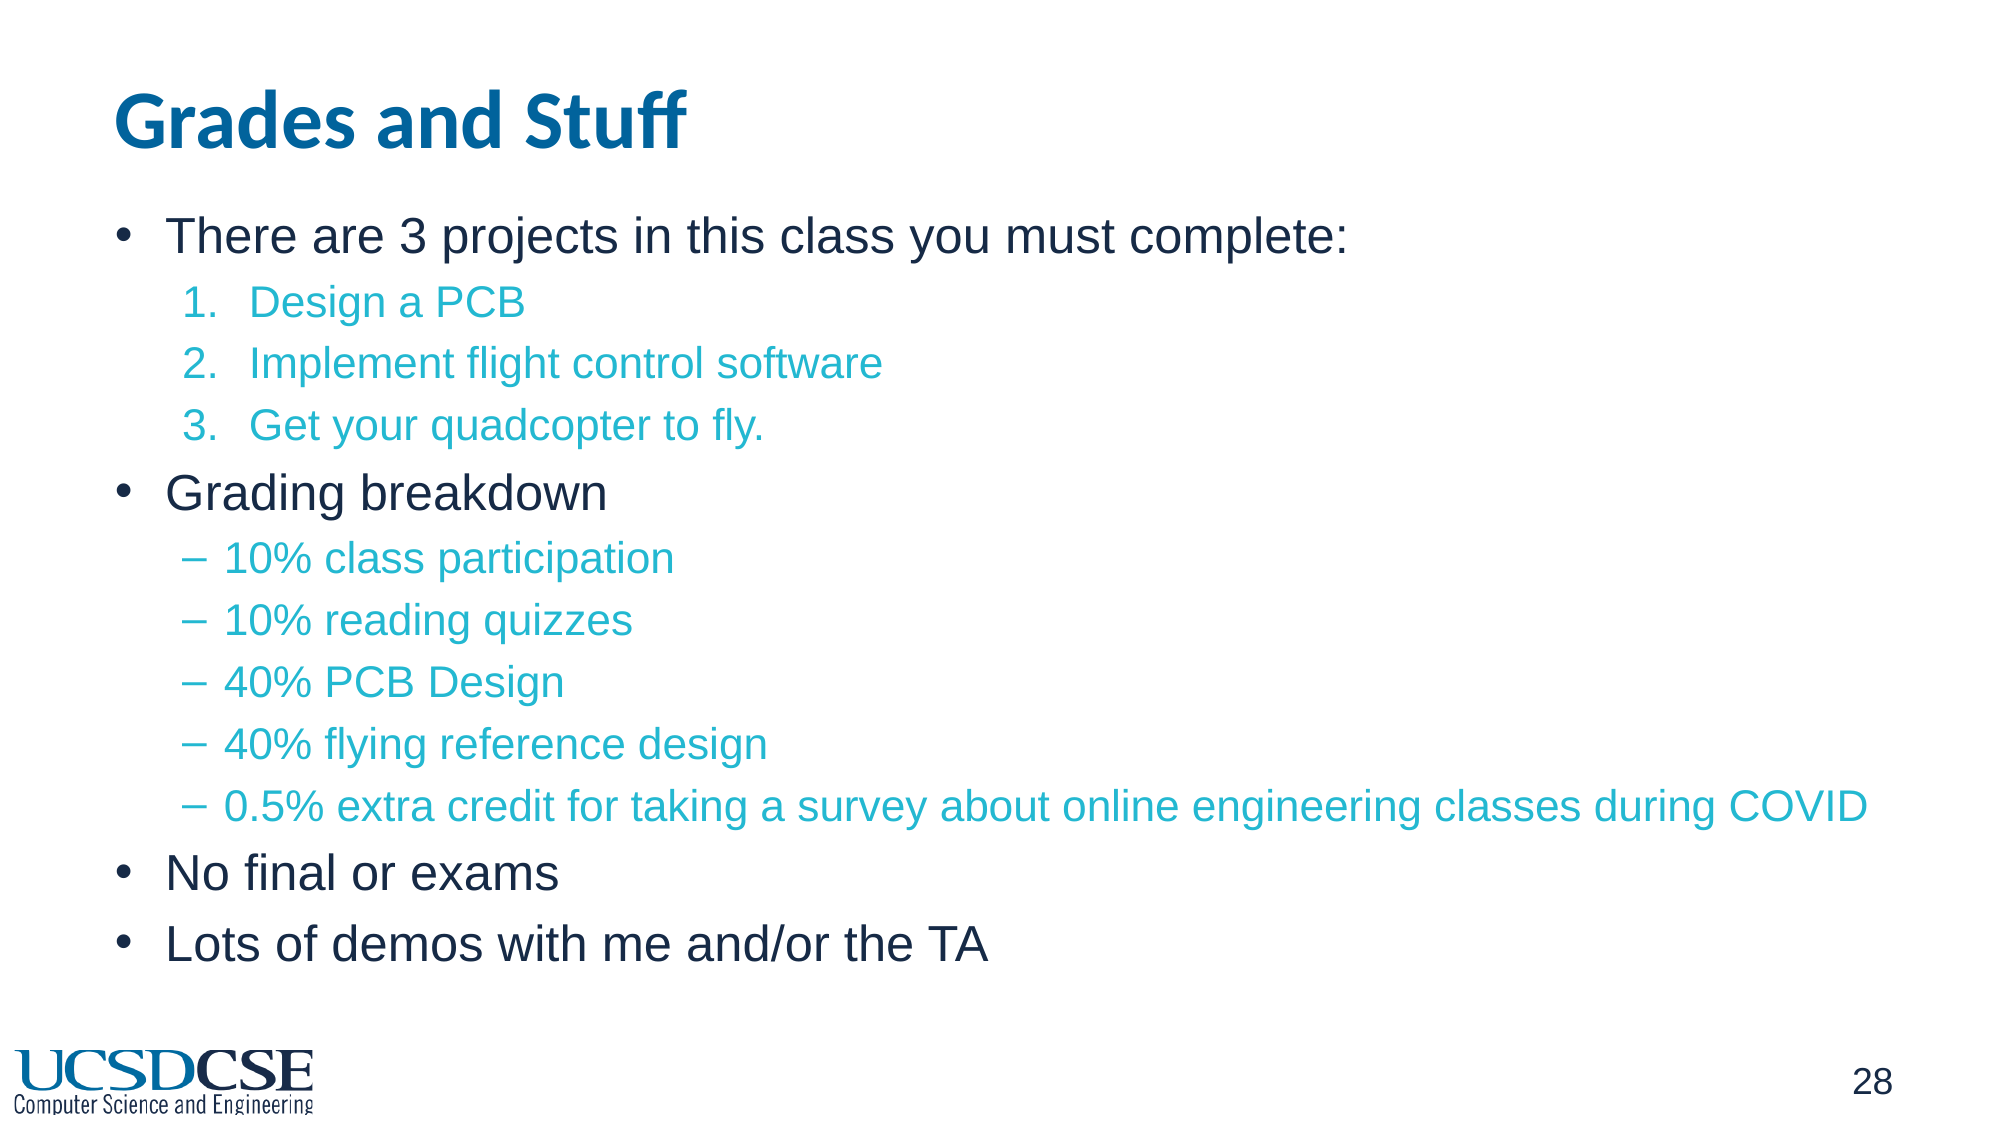

# Grades and Stuff
There are 3 projects in this class you must complete:
Design a PCB
Implement flight control software
Get your quadcopter to fly.
Grading breakdown
10% class participation
10% reading quizzes
40% PCB Design
40% flying reference design
0.5% extra credit for taking a survey about online engineering classes during COVID
No final or exams
Lots of demos with me and/or the TA